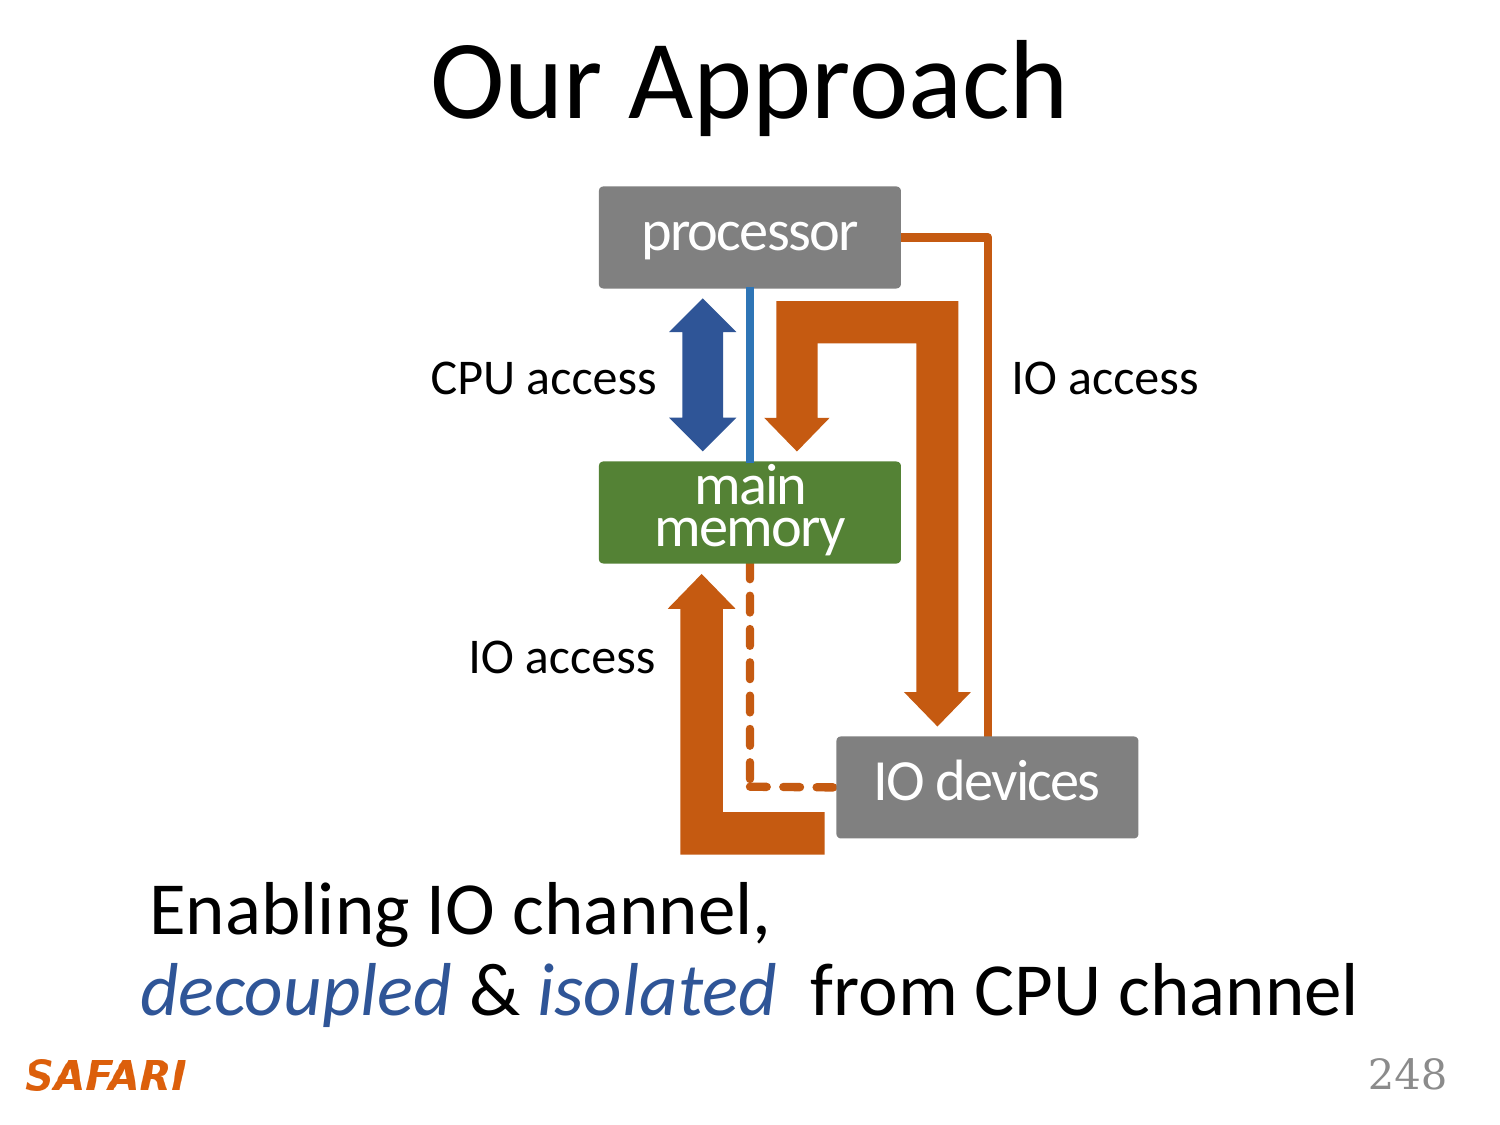

Our Approach
processor

IO access
CPU access
main memory

IO access
IO devices
Enabling IO channel,                                   decoupled & isolated  from CPU channel